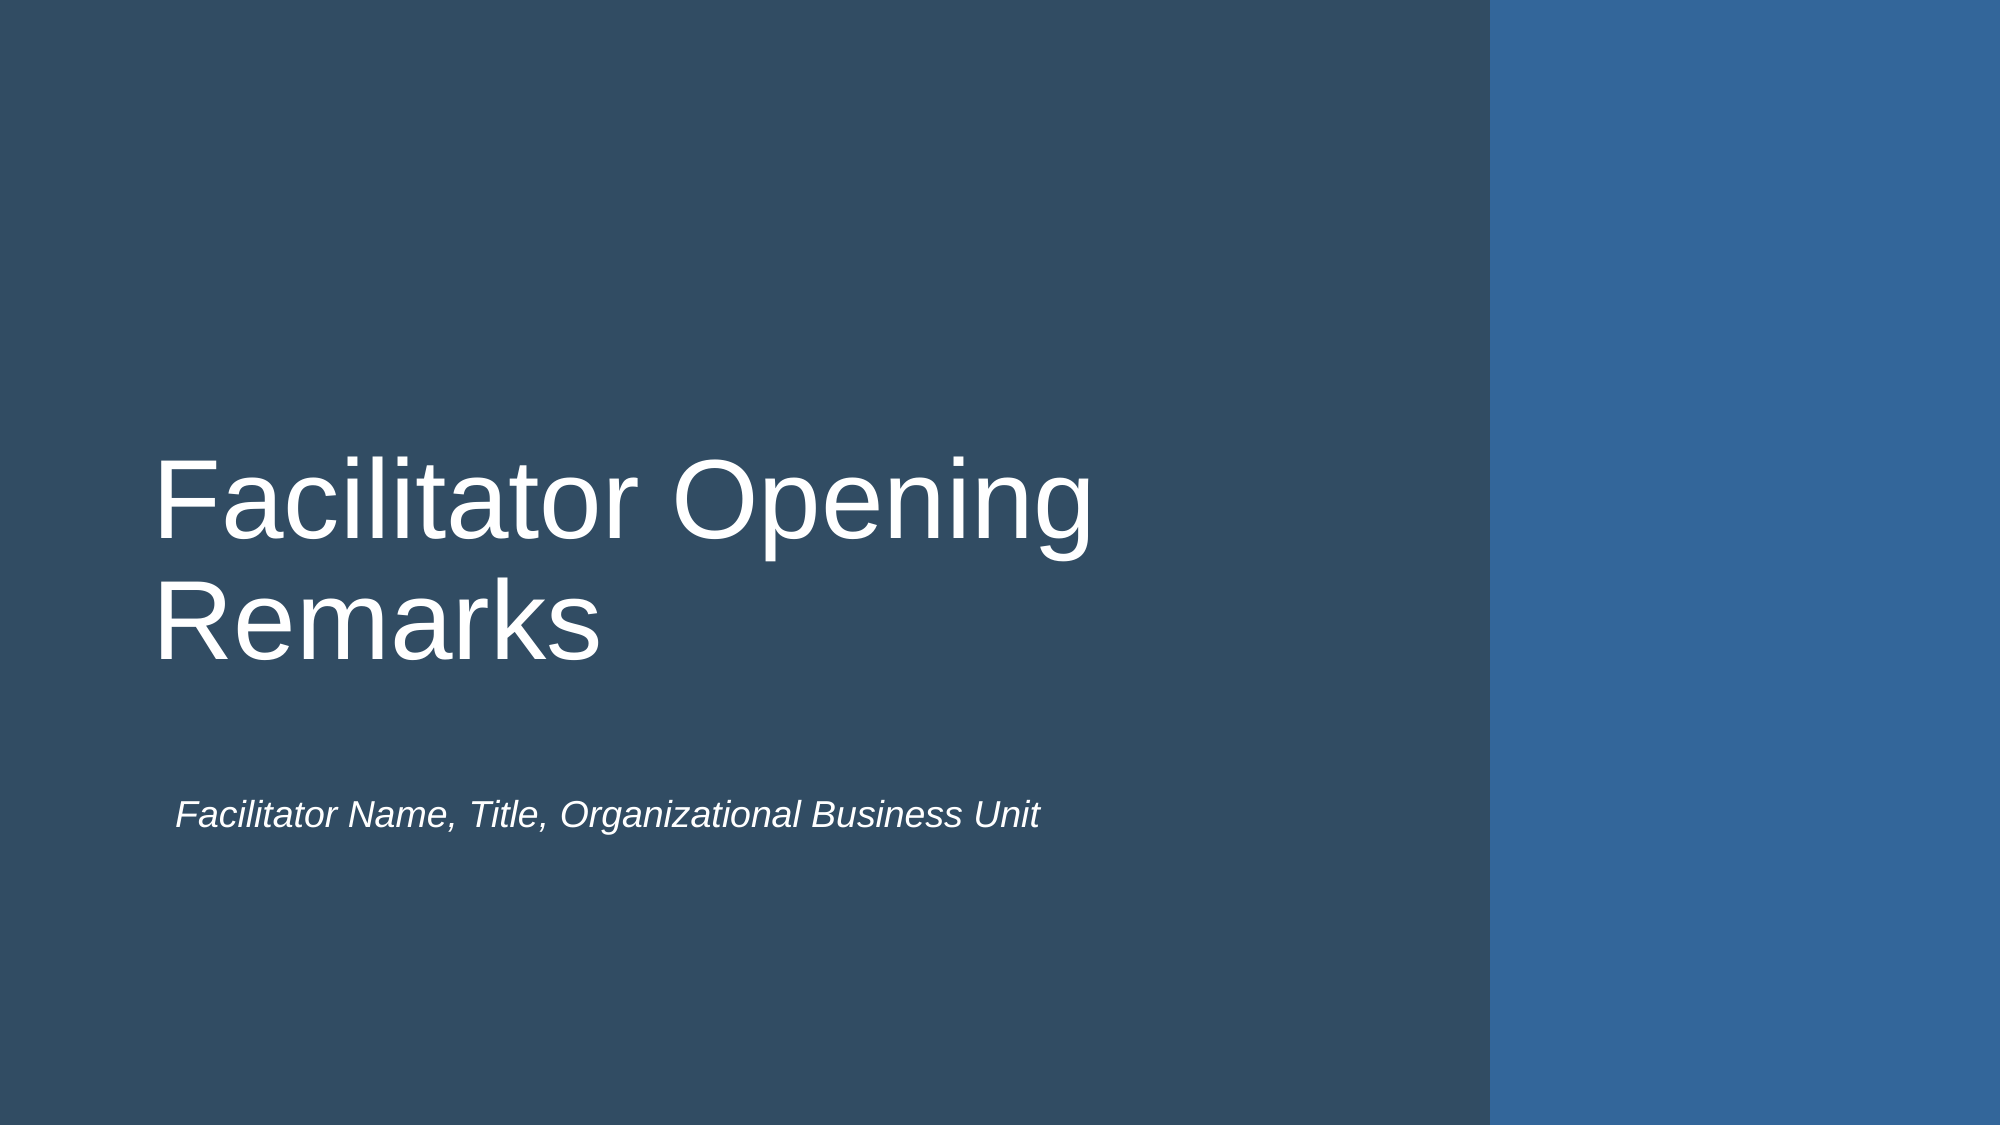

# Facilitator Opening Remarks
Facilitator Name, Title, Organizational Business Unit